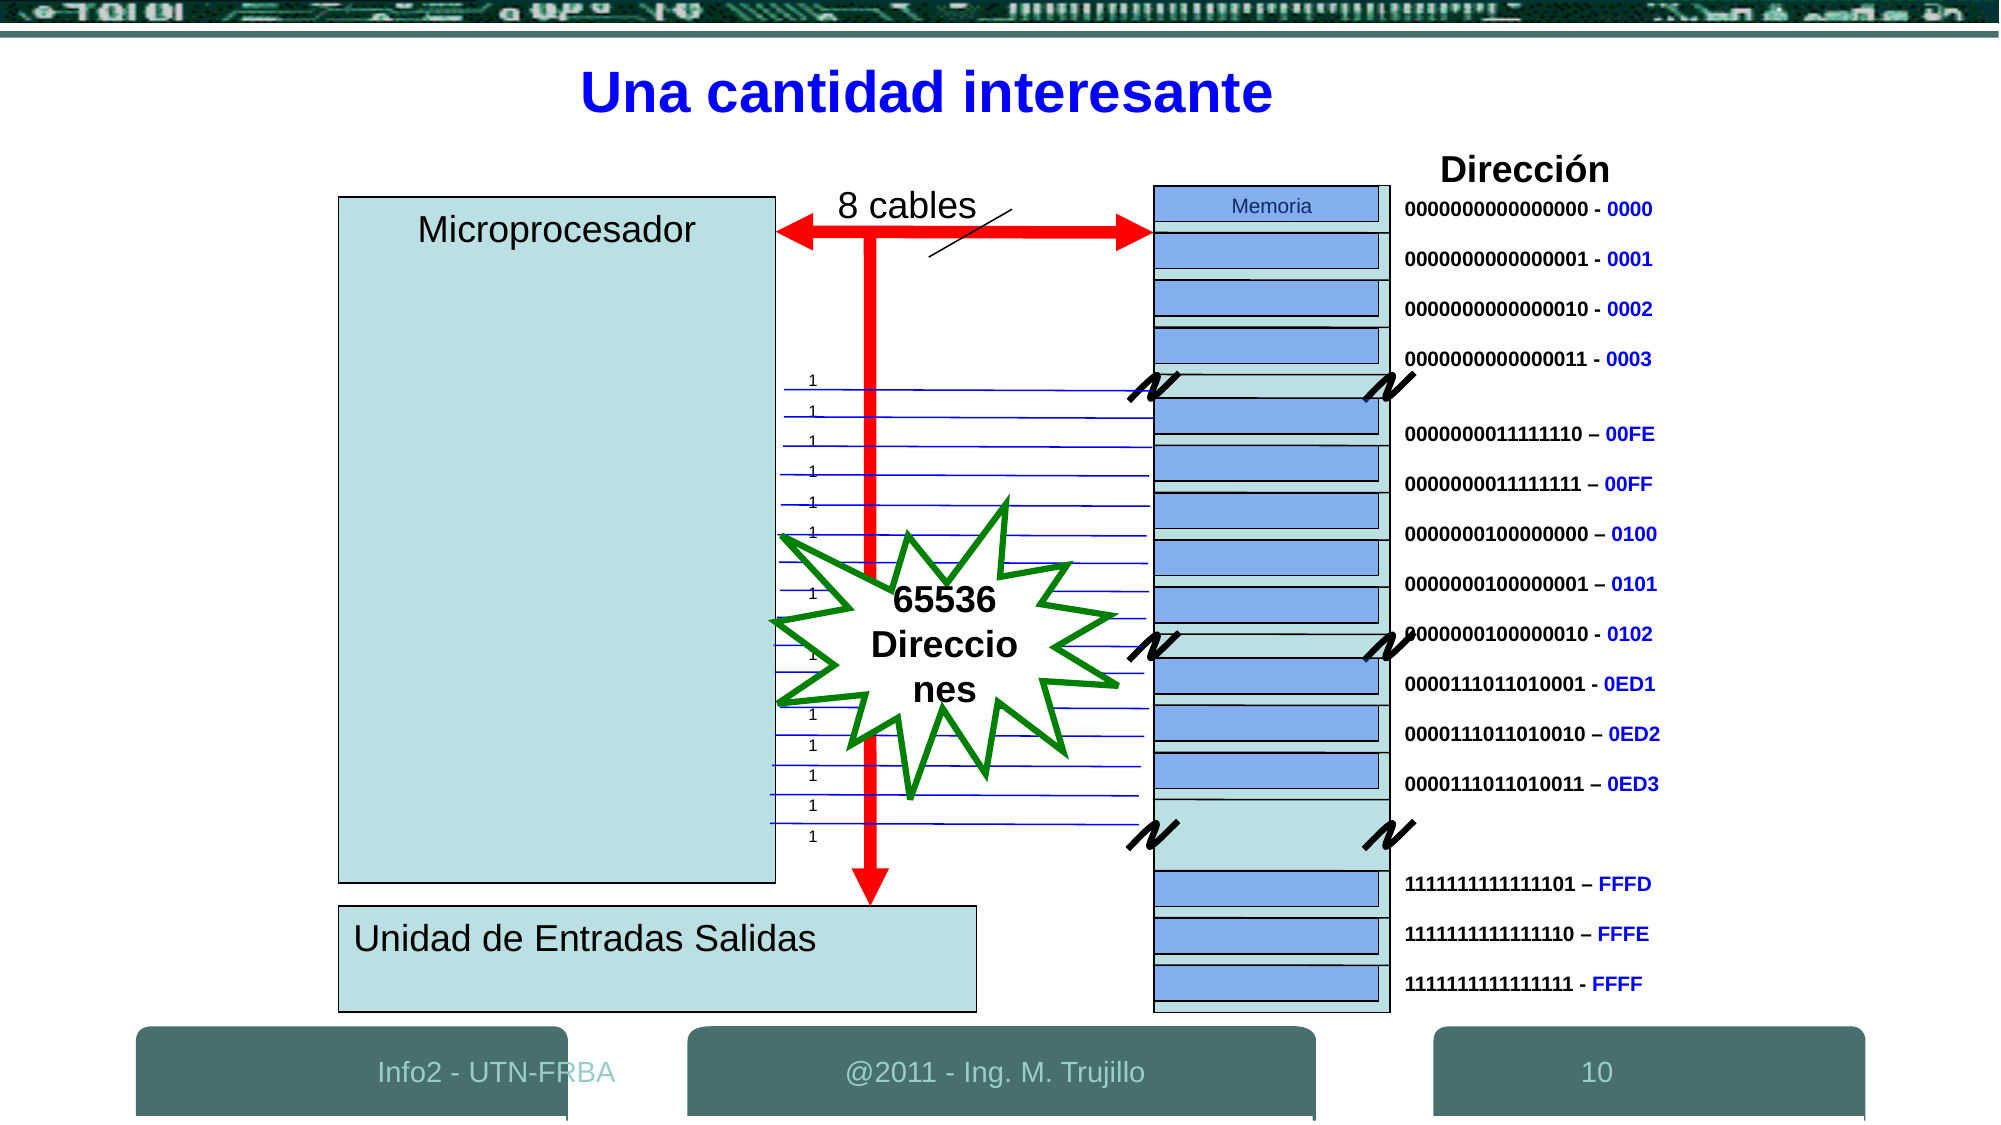

Una cantidad interesante
Dirección
0000000000000000 - 0000

0000000000000001 - 0001

0000000000000010 - 0002

0000000000000011 - 0003

0000000011111110 – 00FE

0000000011111111 – 00FF

0000000100000000 – 0100

0000000100000001 – 0101

0000000100000010 - 0102

0000111011010001 - 0ED1

0000111011010010 – 0ED2

0000111011010011 – 0ED3

1111111111111101 – FFFD

1111111111111110 – FFFE

1111111111111111 - FFFF
8 cables
Memoria

0
0
0
0
0
0
0
1
0
0
0
0
0
0
0
0
Microprocesador

0
0
0
0
0
0
0
0
0
0
0
0
0
0
0
1

0
0
0
0
0
0
0
0
0
0
0
0
0
0
1
0

0
0
0
0
0
0
0
0
0
0
0
0
0
0
1
1
0
0
0
0
0
0
0
0
1
1
1
1
1
1
1
0

0
0
0
0
1
1
1
1
1
1
0
1
0
0
0
1

0
0
0
0
1
1
1
1
1
1
0
1
0
0
1
0

0
0
0
0
1
1
1
1
1
1
0
1
0
0
1
1

1
1
1
1
1
1
1
1
1
1
1
1
1
1
0
1

1
1
1
1
1
1
1
1
1
1
1
1
1
1
1
0

0
0
0
0
0
0
0
1
0
0
0
0
0
0
01

0
0
0
0
0
0
0
1
0
0
0
0
0
0
0
0

0
0
0
0
0
0
0
0
1
1
1
1
1
1
1
1

0
0
0
0
0
0
0
1
0
0
0
0
0
0
10

1
1
1
1
1
1
1
1
1
1
1
1
1
1
1
1

65536
Direcciones

Unidad de Entradas Salidas
Info2 - UTN-FRBA
@2011 - Ing. M. Trujillo
10